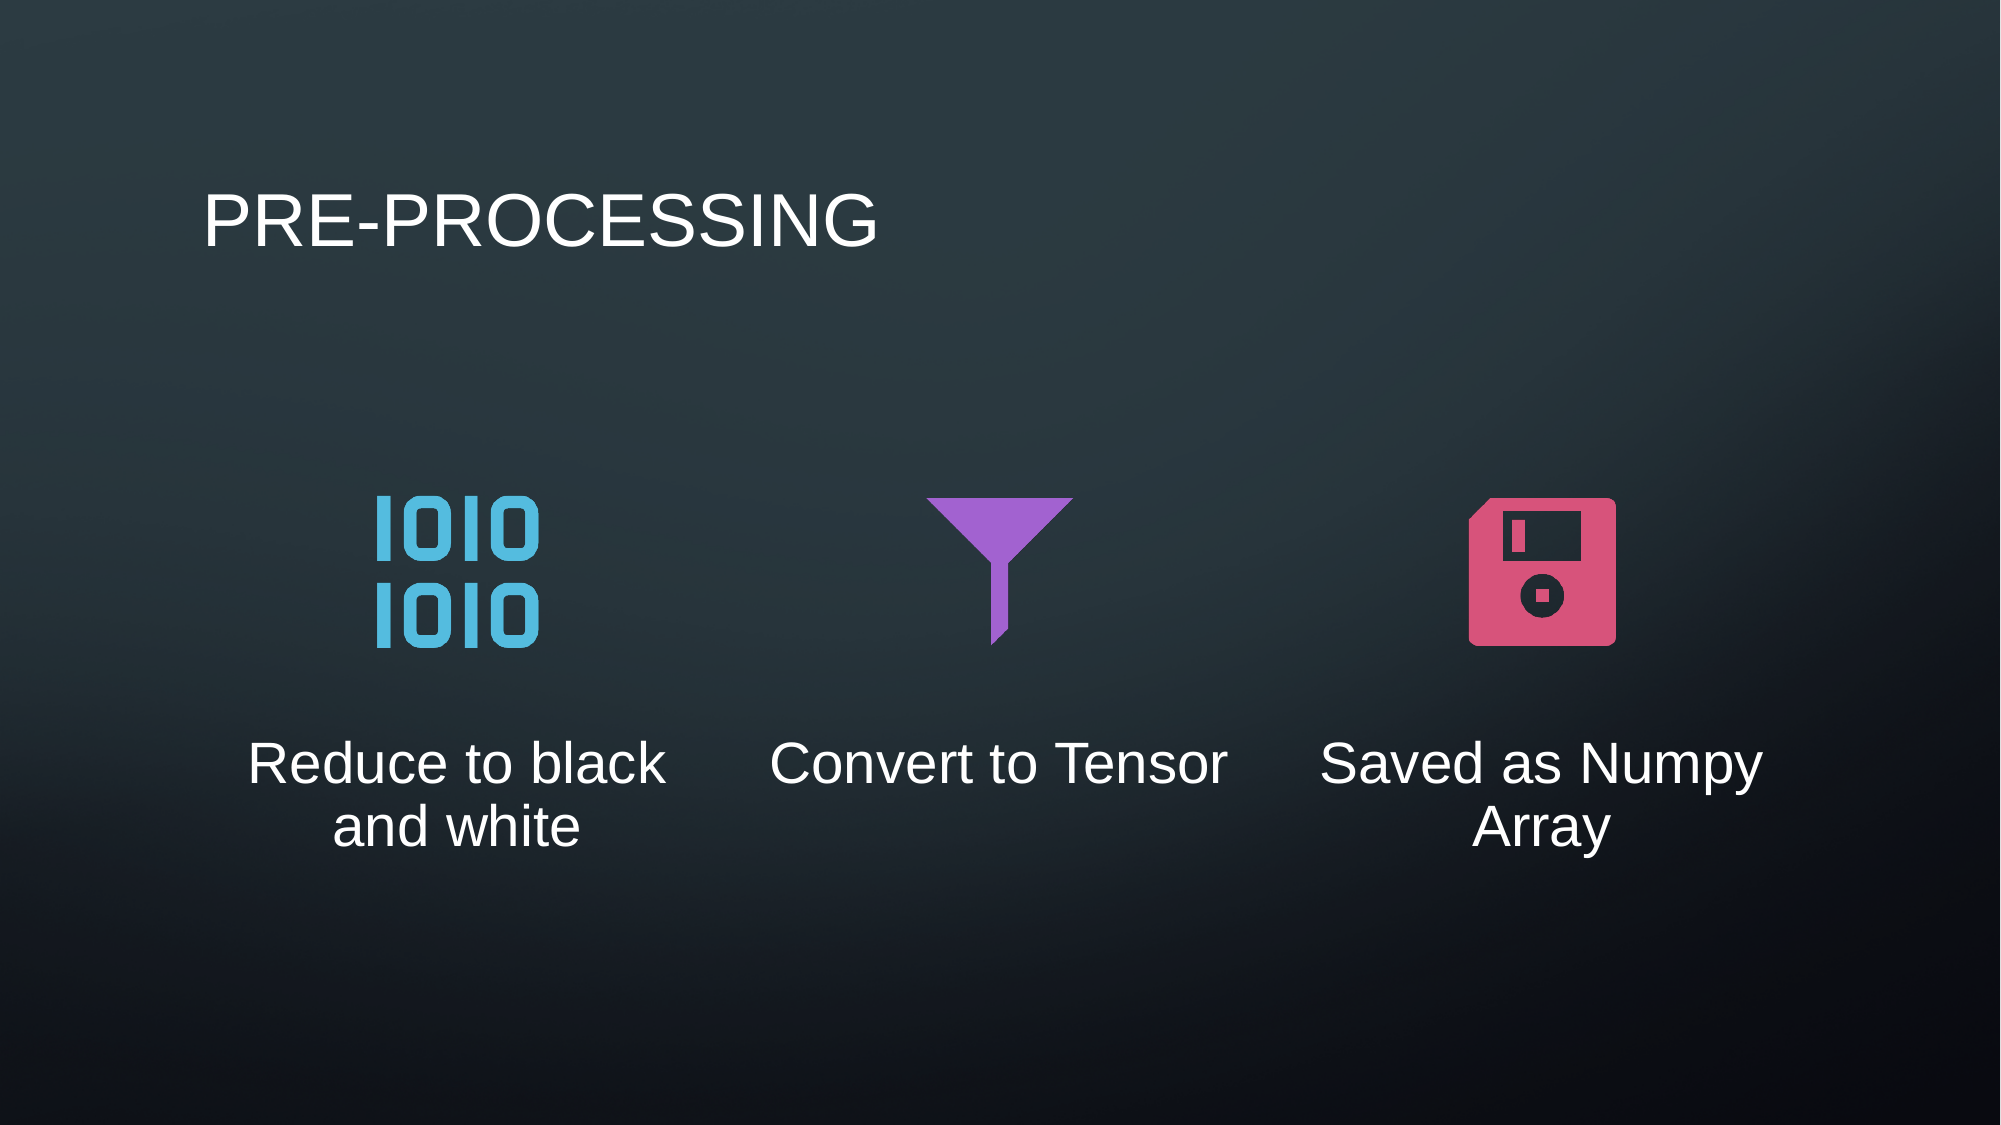

# Pre-processing
Reduce to black and white
Convert to Tensor
Saved as Numpy Array